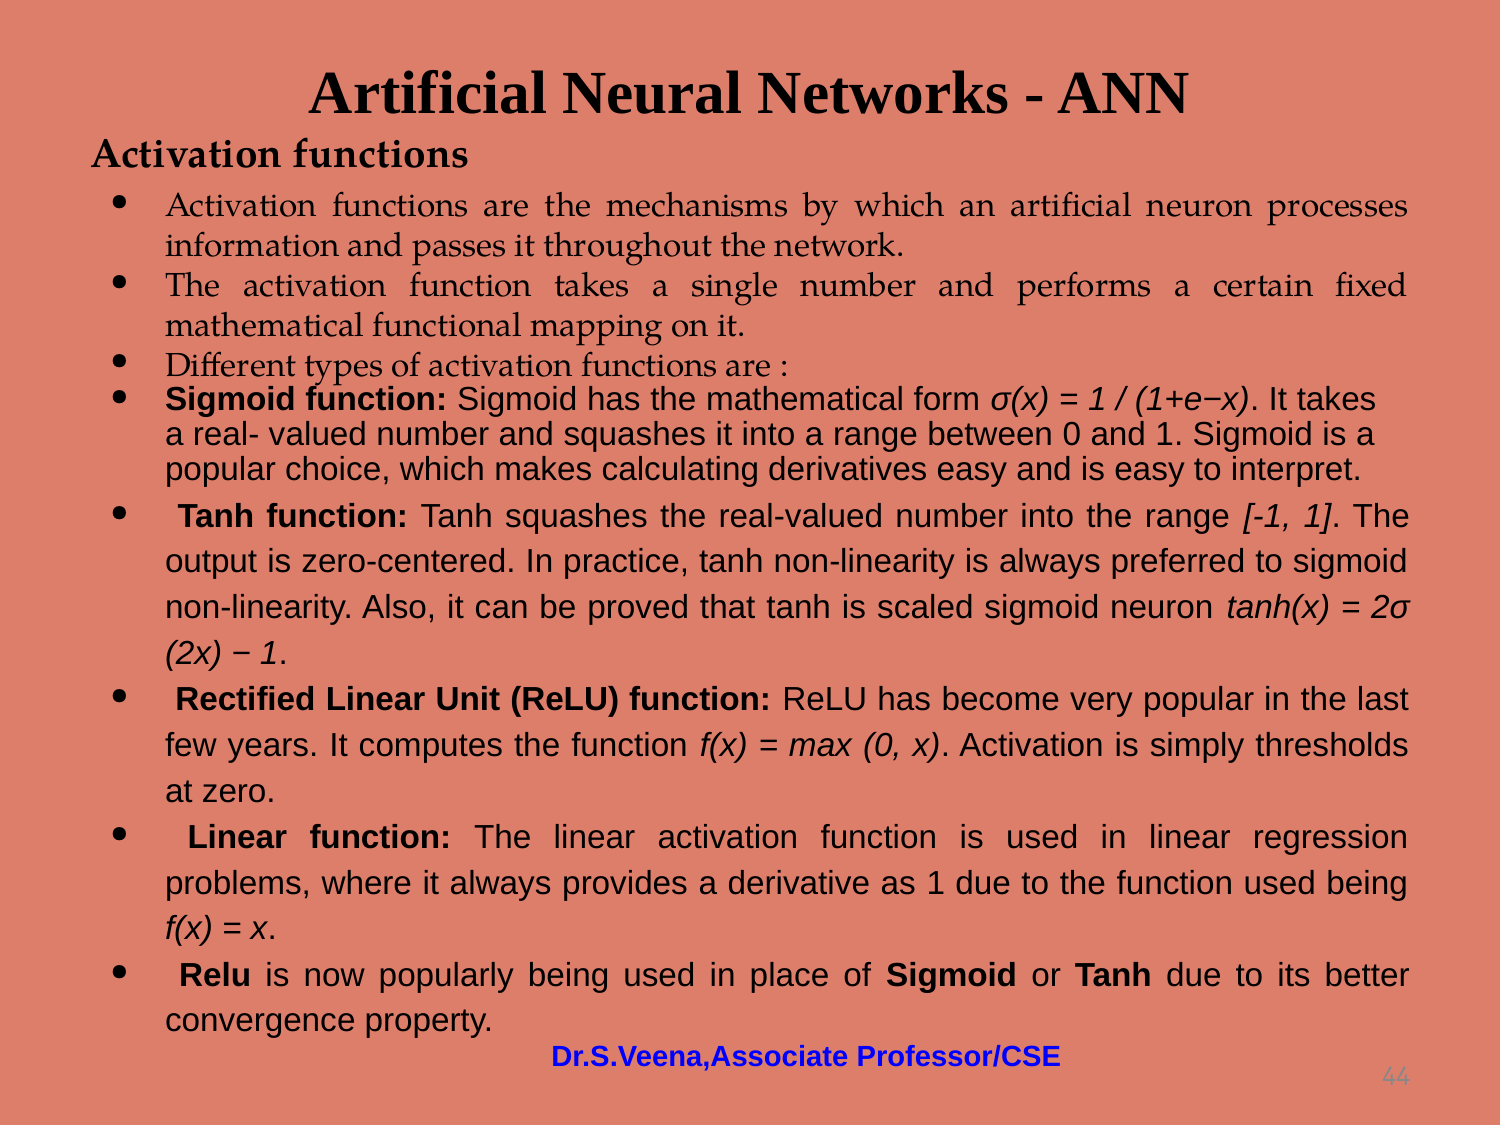

# Artificial Neural Networks - ANN
Activation functions
Activation functions are the mechanisms by which an artificial neuron processes information and passes it throughout the network.
The activation function takes a single number and performs a certain fixed mathematical functional mapping on it.
Different types of activation functions are :
Sigmoid function: Sigmoid has the mathematical form σ(x) = 1 / (1+e−x). It takes a real- valued number and squashes it into a range between 0 and 1. Sigmoid is a popular choice, which makes calculating derivatives easy and is easy to interpret.
 Tanh function: Tanh squashes the real-valued number into the range [-1, 1]. The output is zero-centered. In practice, tanh non-linearity is always preferred to sigmoid non-linearity. Also, it can be proved that tanh is scaled sigmoid neuron tanh(x) = 2σ (2x) − 1.
 Rectified Linear Unit (ReLU) function: ReLU has become very popular in the last few years. It computes the function f(x) = max (0, x). Activation is simply thresholds at zero.
 Linear function: The linear activation function is used in linear regression problems, where it always provides a derivative as 1 due to the function used being f(x) = x.
 Relu is now popularly being used in place of Sigmoid or Tanh due to its better convergence property.
Dr.S.Veena,Associate Professor/CSE

44